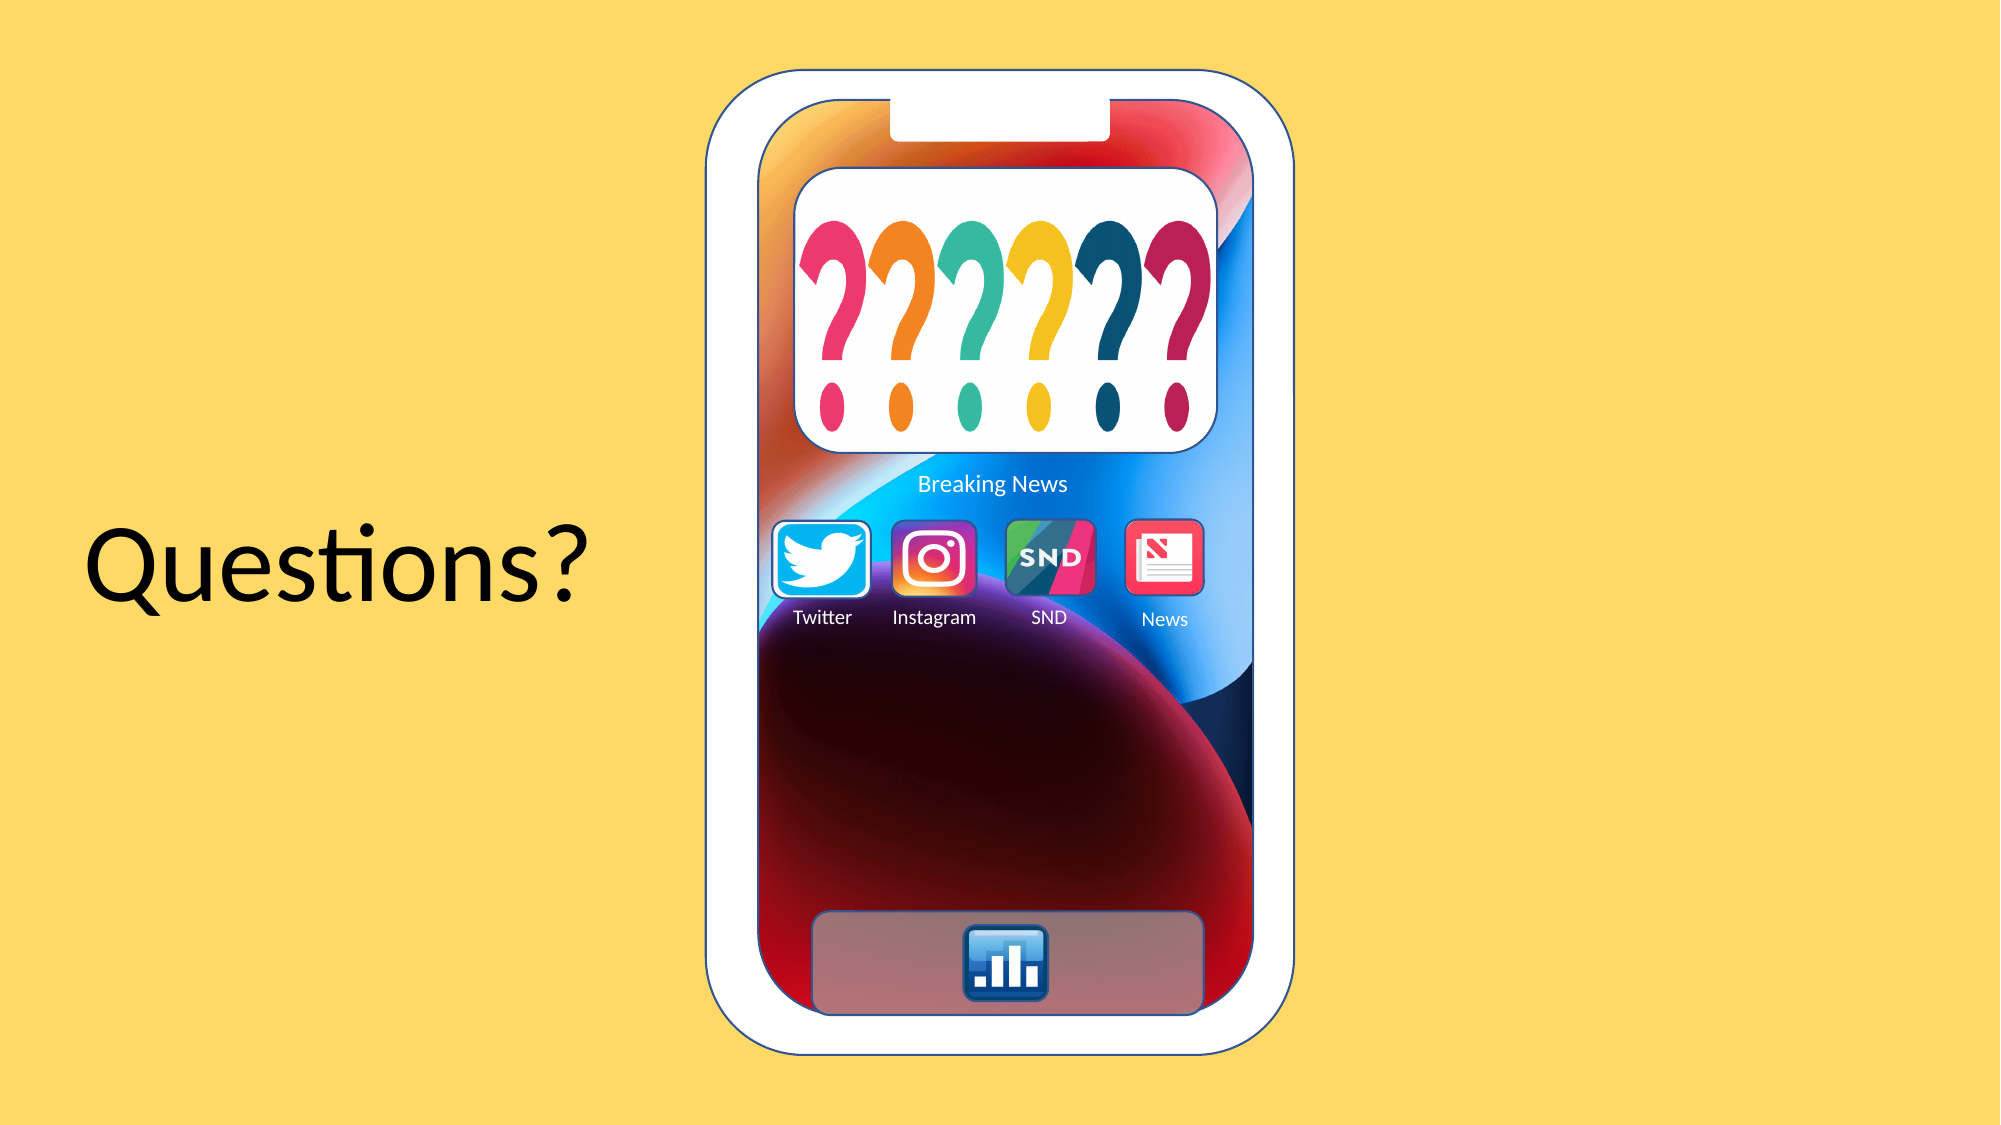

Breaking News

Twitter
Instagram
SND
News

Conclusion
Missing Information?

Restriction to the use or availability of resources
Questions?